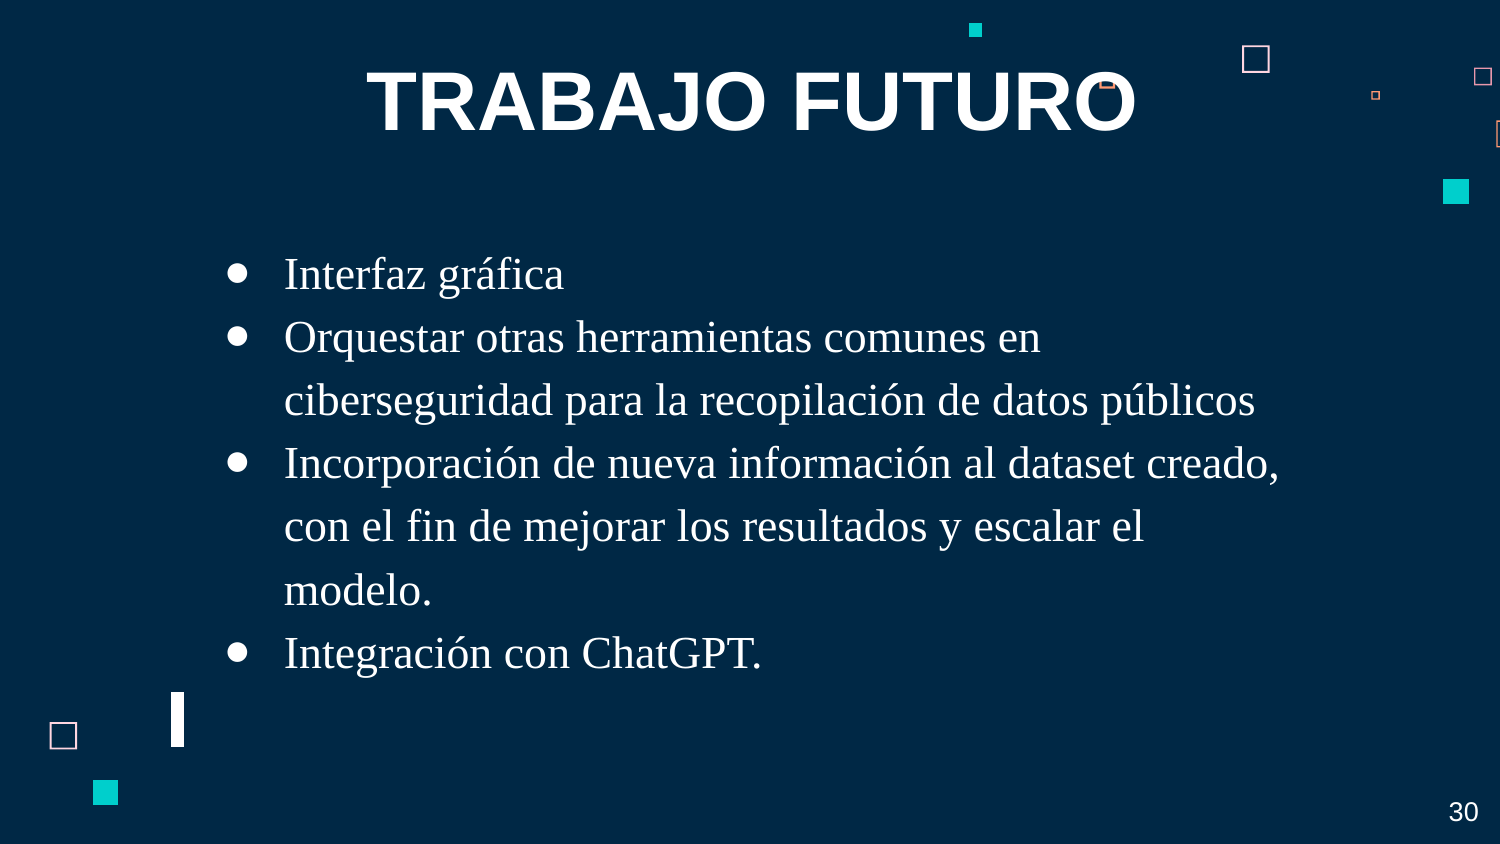

# TRABAJO FUTURO
Interfaz gráfica
Orquestar otras herramientas comunes en ciberseguridad para la recopilación de datos públicos
Incorporación de nueva información al dataset creado, con el fin de mejorar los resultados y escalar el modelo.
Integración con ChatGPT.

30